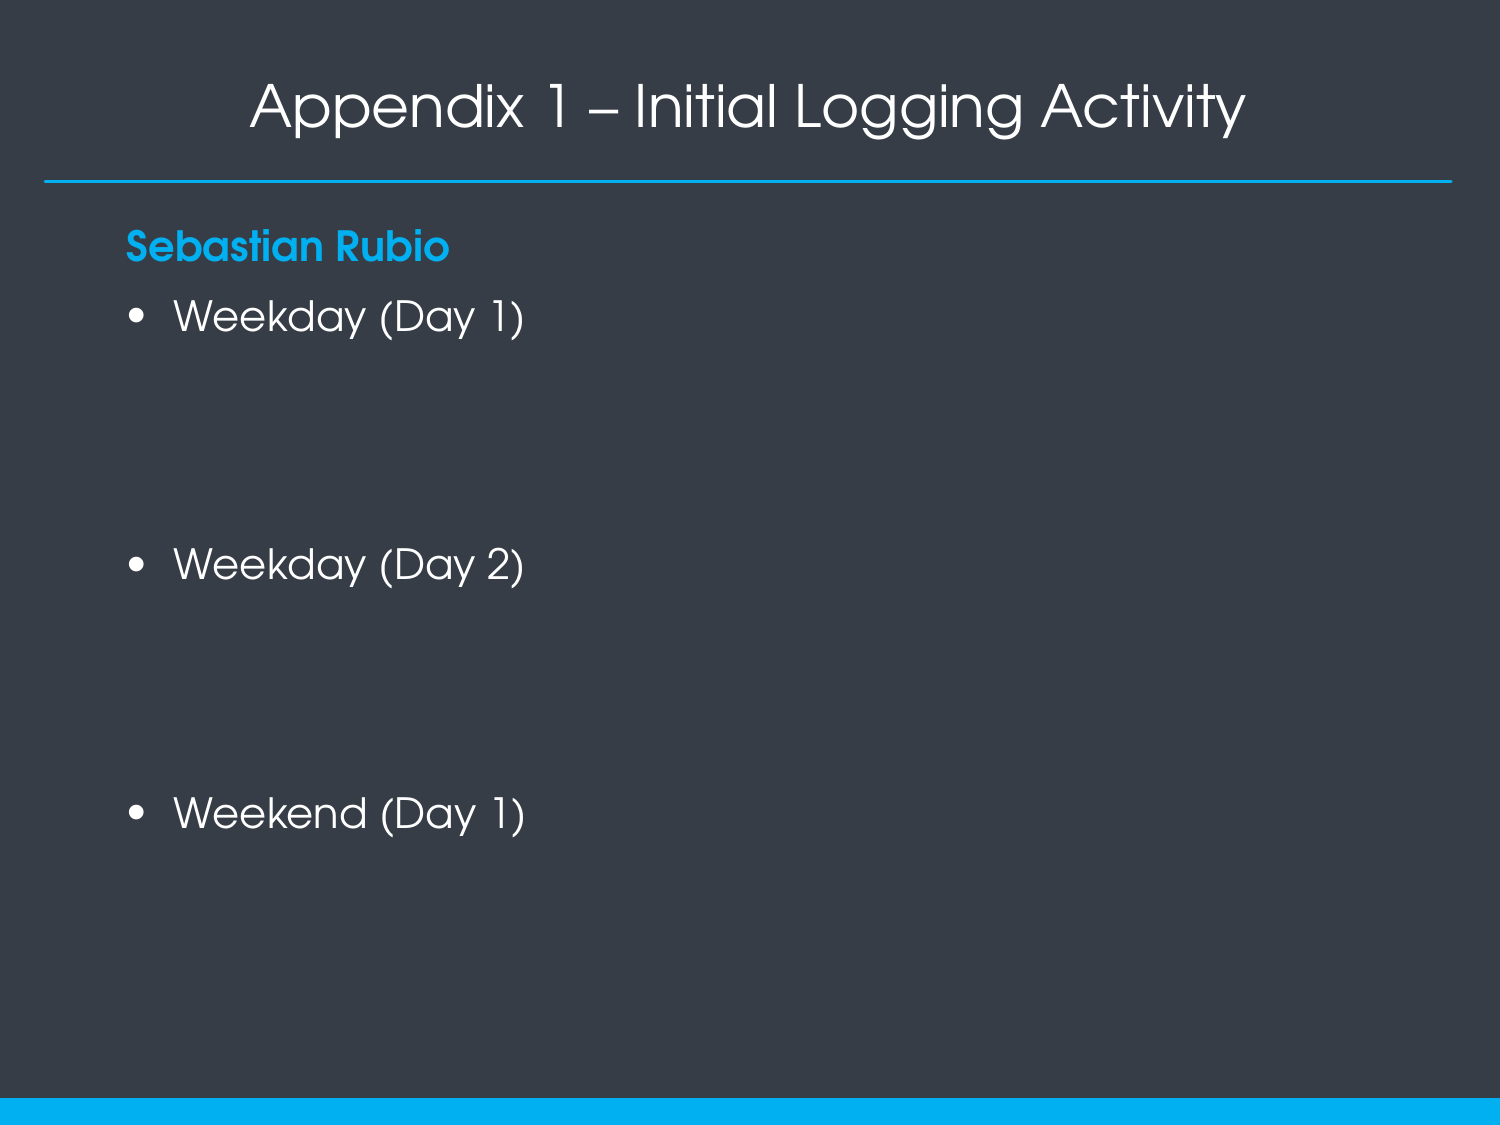

# Appendix 1 – Initial Logging Activity
Sebastian Rubio
Weekday (Day 1)

Weekday (Day 2)

Weekend (Day 1)